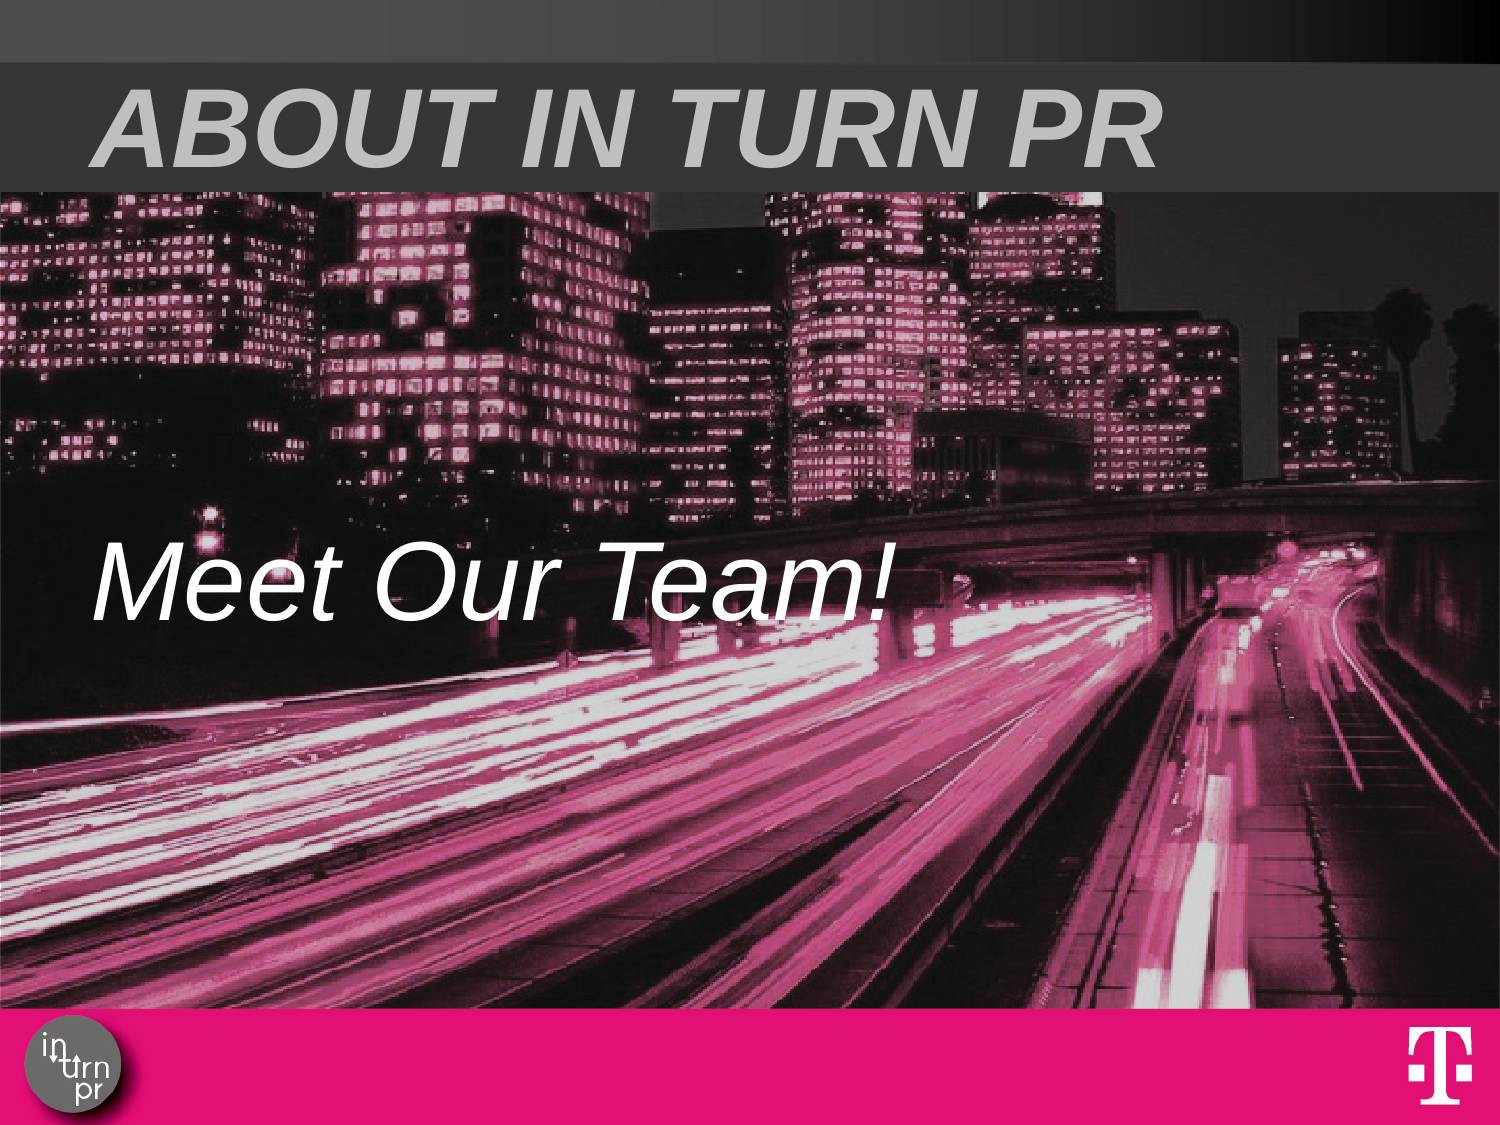

# ABOUT IN TURN PR
Meet Our Team!